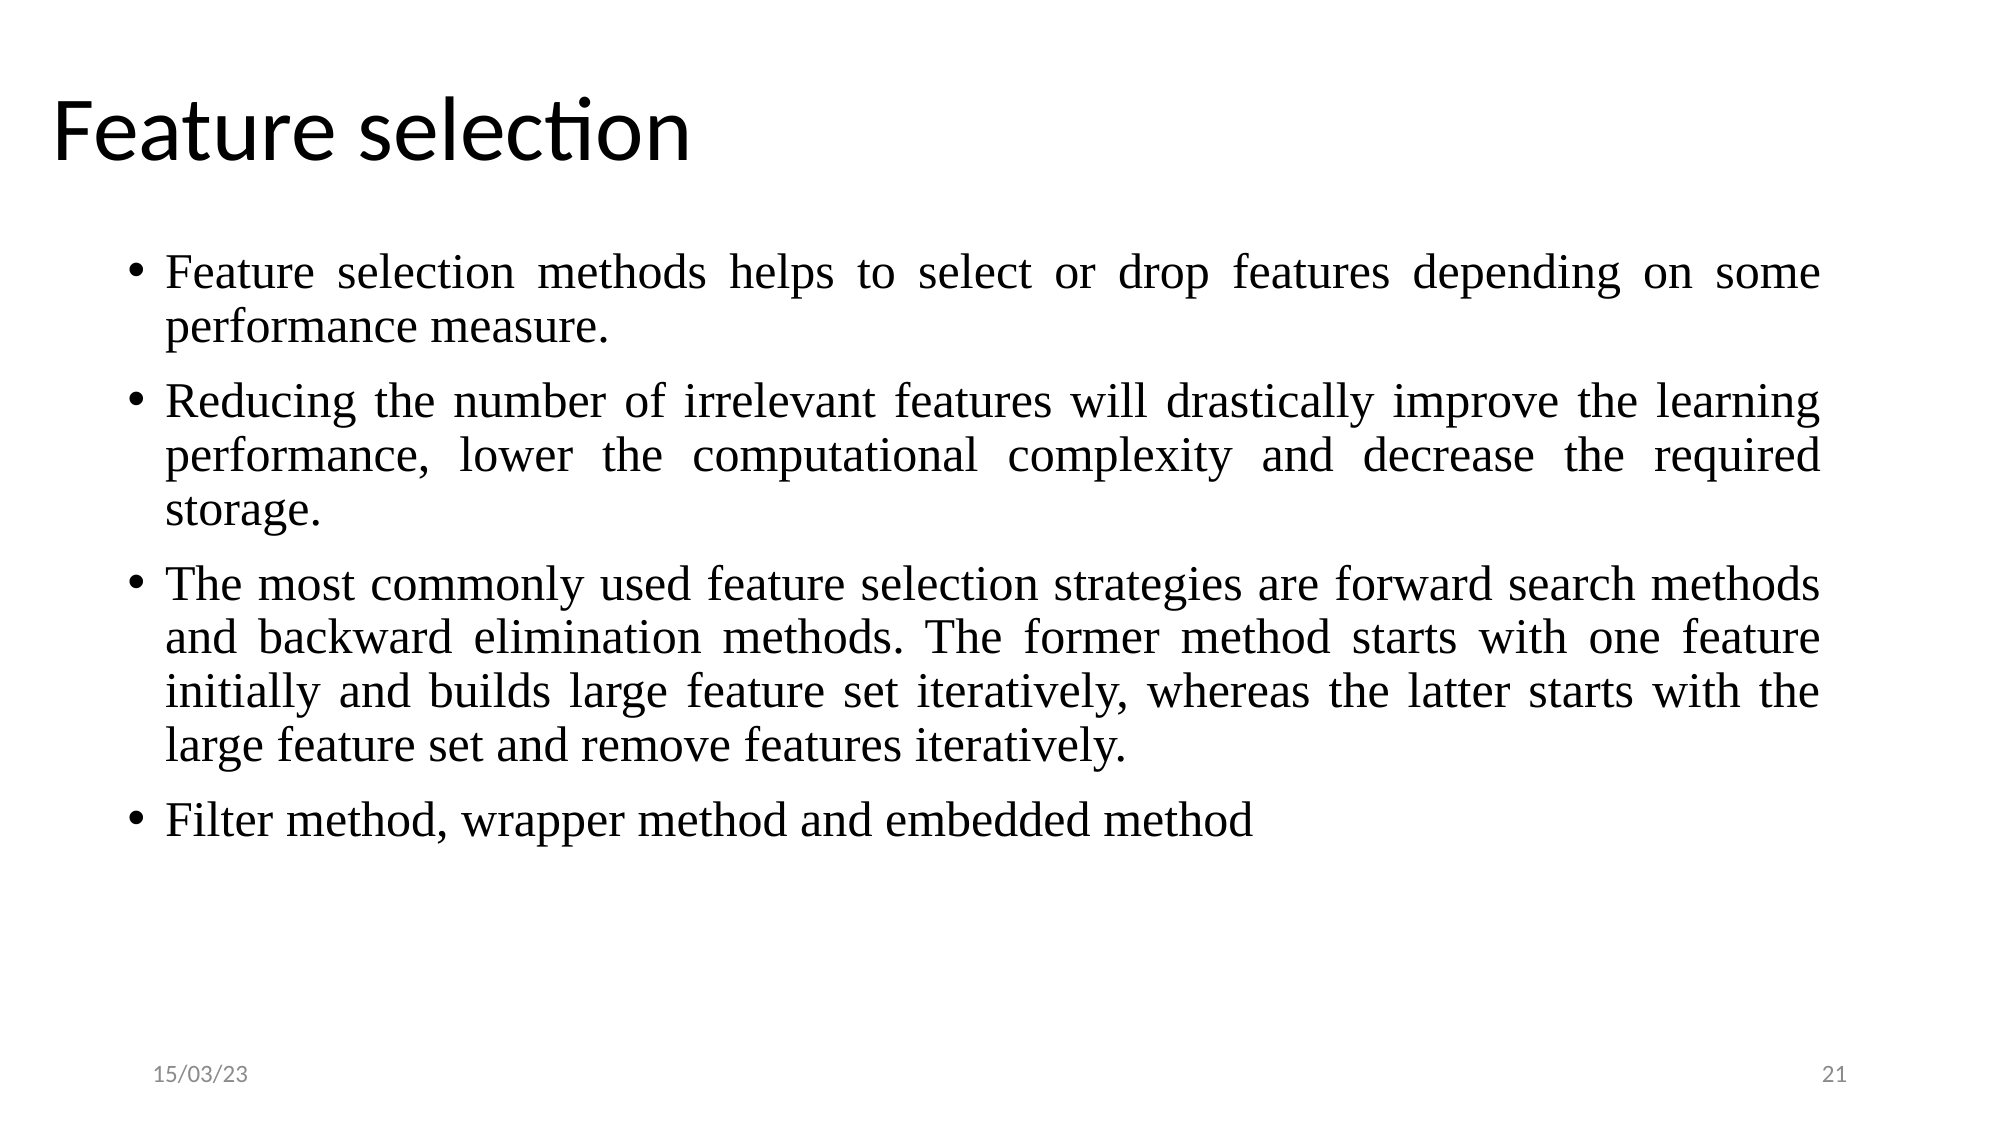

# Feature selection
Feature selection methods helps to select or drop features depending on some performance measure.
Reducing the number of irrelevant features will drastically improve the learning performance, lower the computational complexity and decrease the required storage.
The most commonly used feature selection strategies are forward search methods and backward elimination methods. The former method starts with one feature initially and builds large feature set iteratively, whereas the latter starts with the large feature set and remove features iteratively.
Filter method, wrapper method and embedded method

15/03/23
21